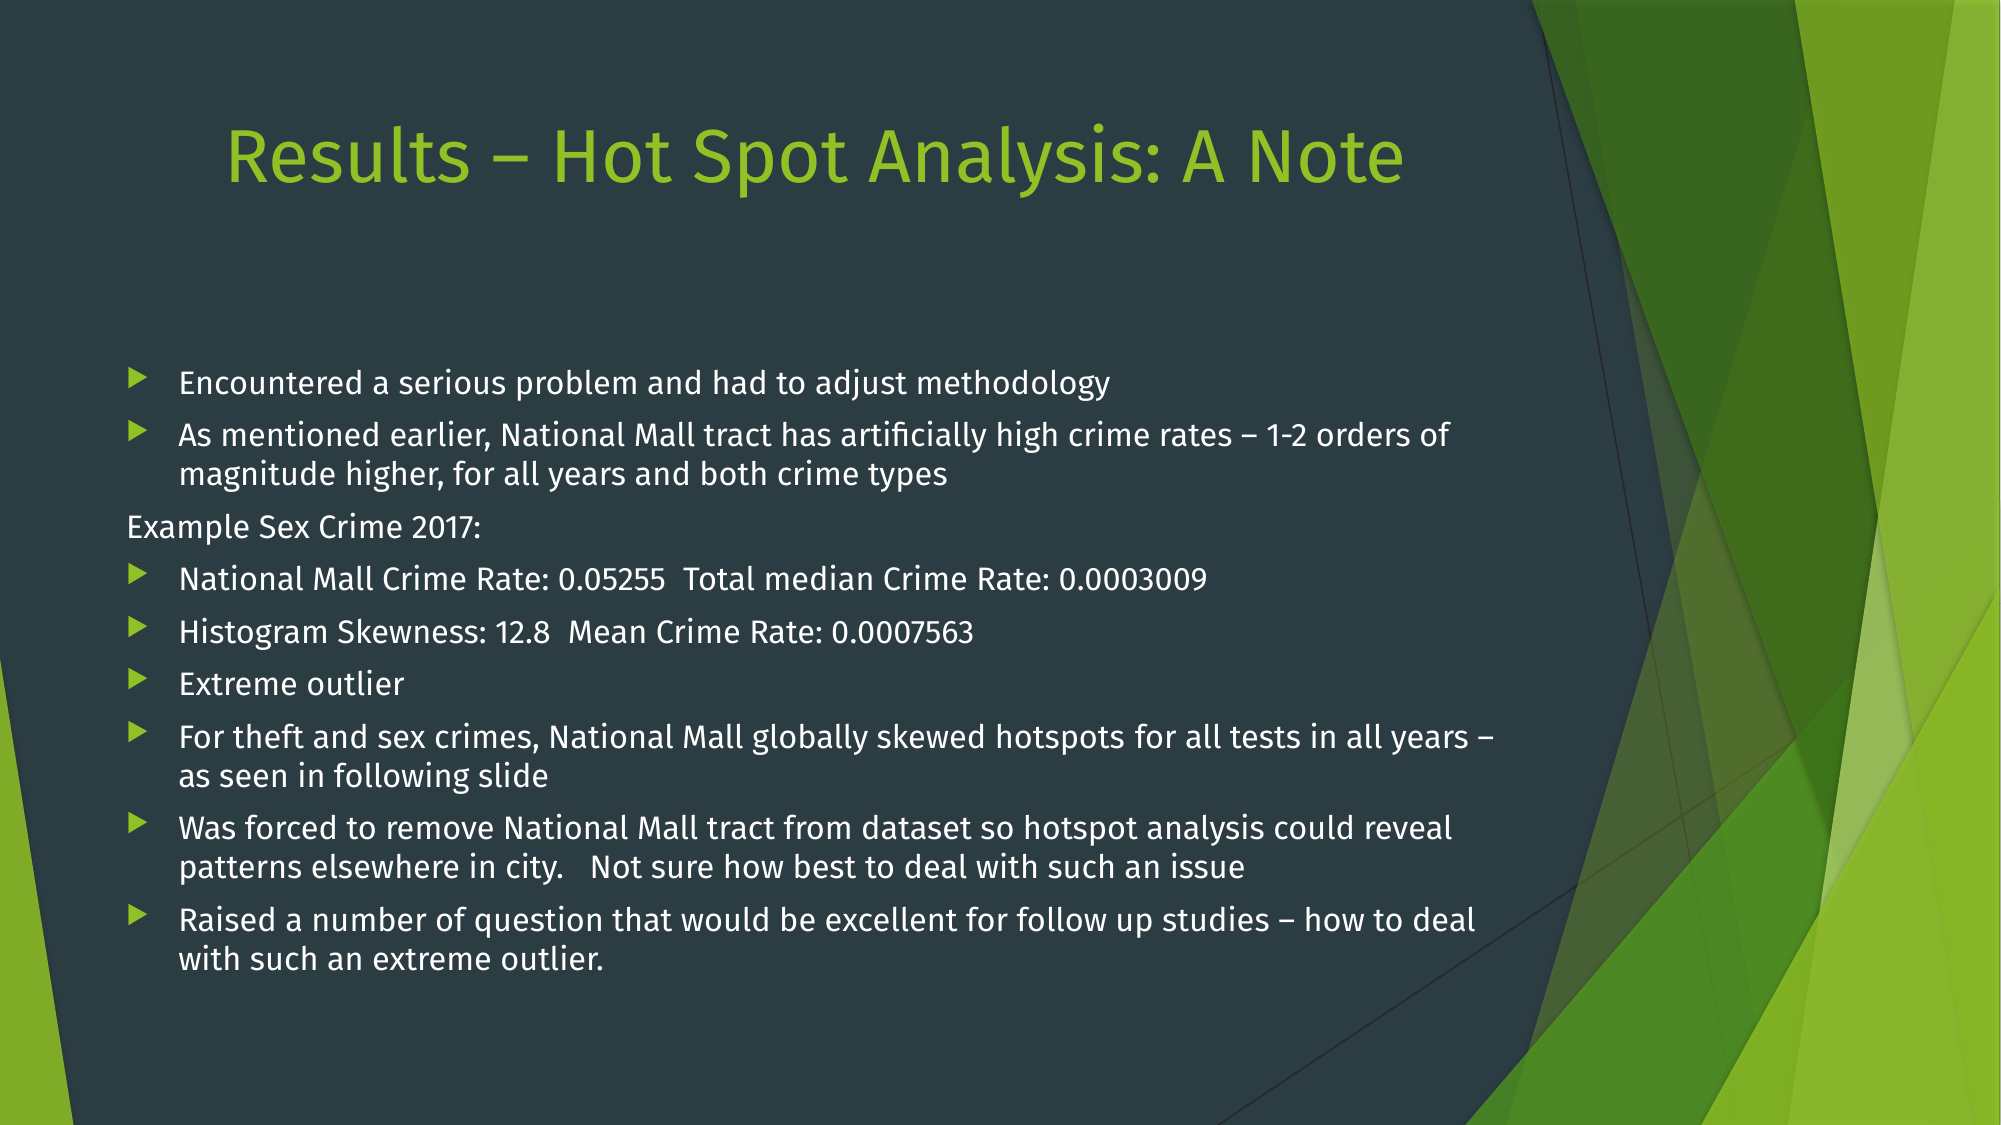

# Results – Hot Spot Analysis: A Note
Encountered a serious problem and had to adjust methodology
As mentioned earlier, National Mall tract has artificially high crime rates – 1-2 orders of magnitude higher, for all years and both crime types
Example Sex Crime 2017:
National Mall Crime Rate: 0.05255  Total median Crime Rate: 0.0003009
Histogram Skewness: 12.8  Mean Crime Rate: 0.0007563
Extreme outlier
For theft and sex crimes, National Mall globally skewed hotspots for all tests in all years – as seen in following slide
Was forced to remove National Mall tract from dataset so hotspot analysis could reveal patterns elsewhere in city.   Not sure how best to deal with such an issue
Raised a number of question that would be excellent for follow up studies – how to deal with such an extreme outlier.